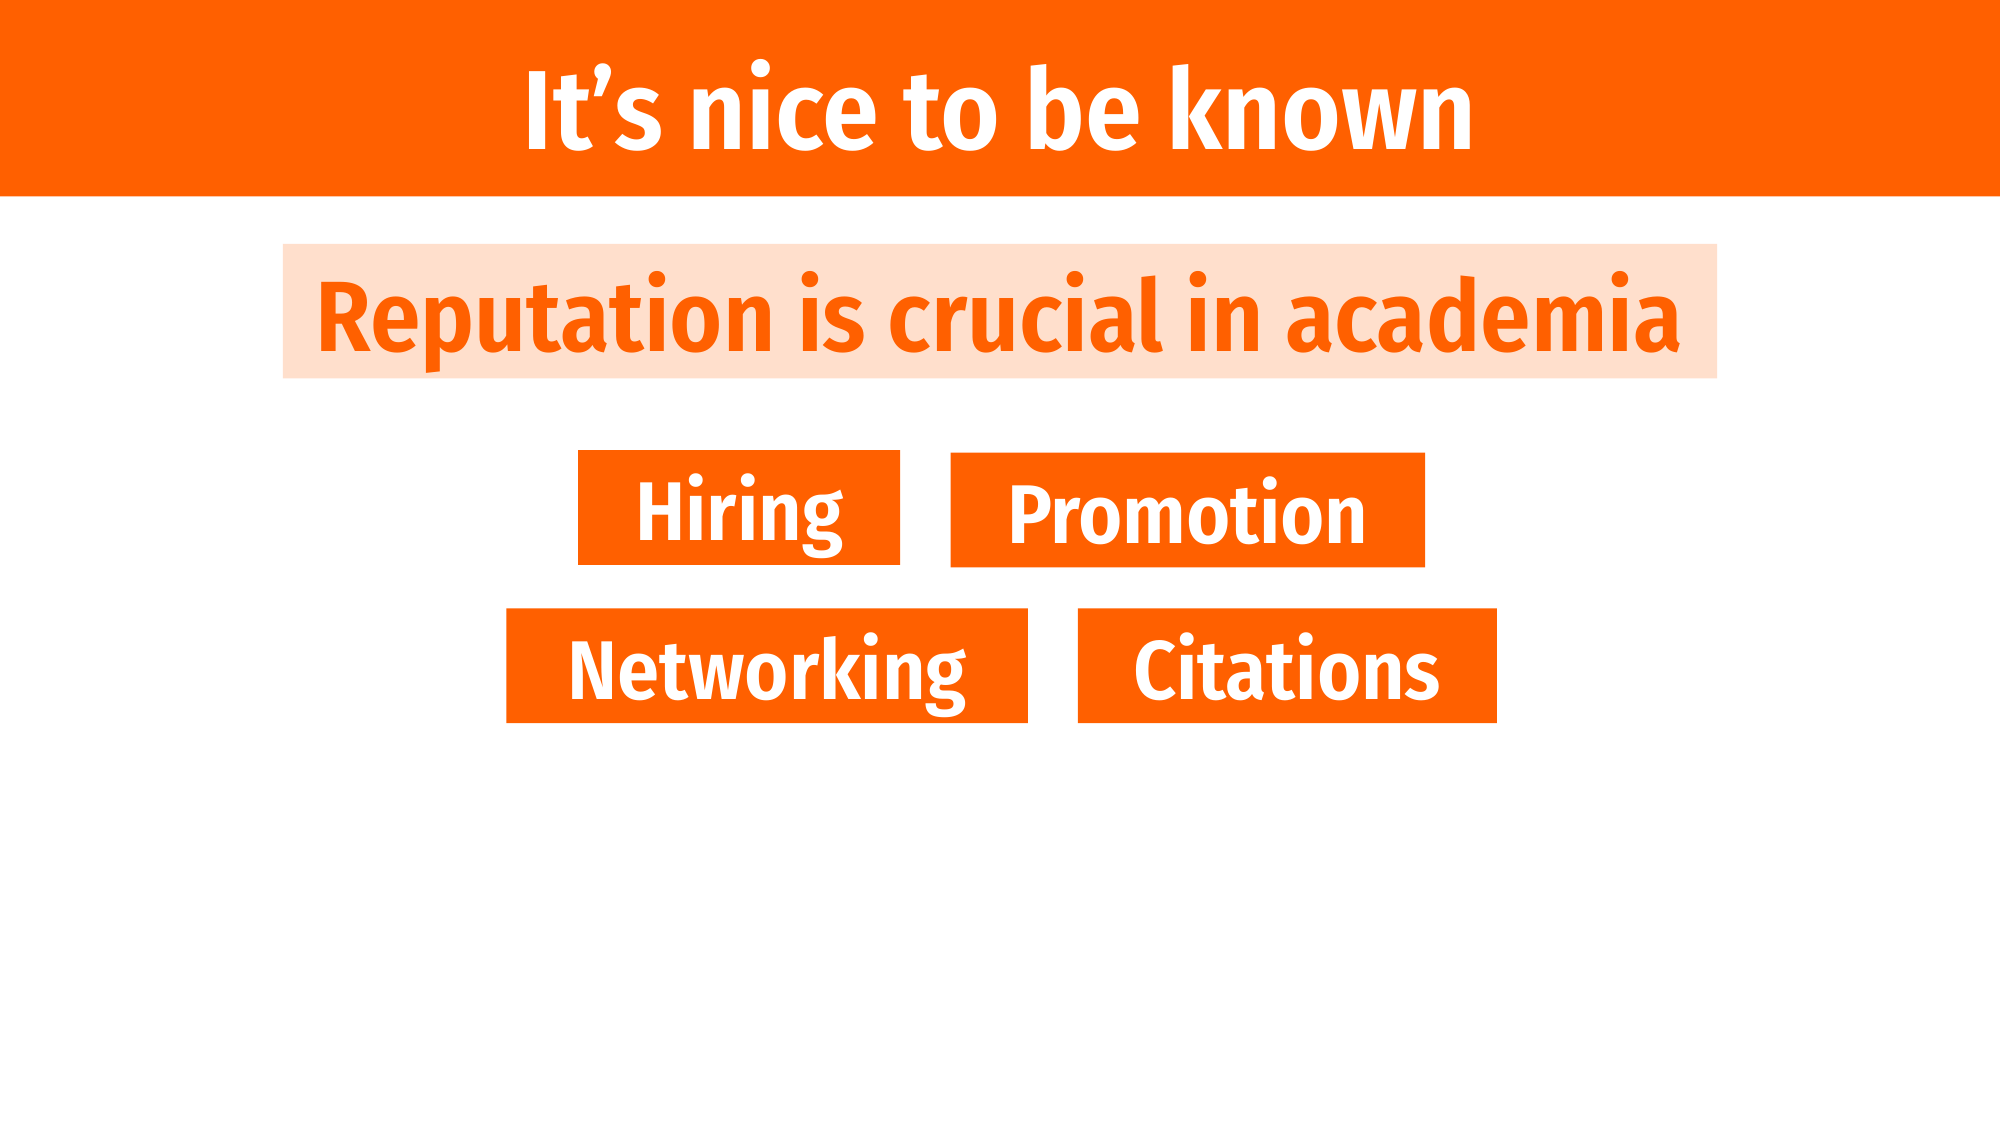

# It’s nice to be known
Reputation is crucial in academia
Hiring
Promotion
Networking
Citations